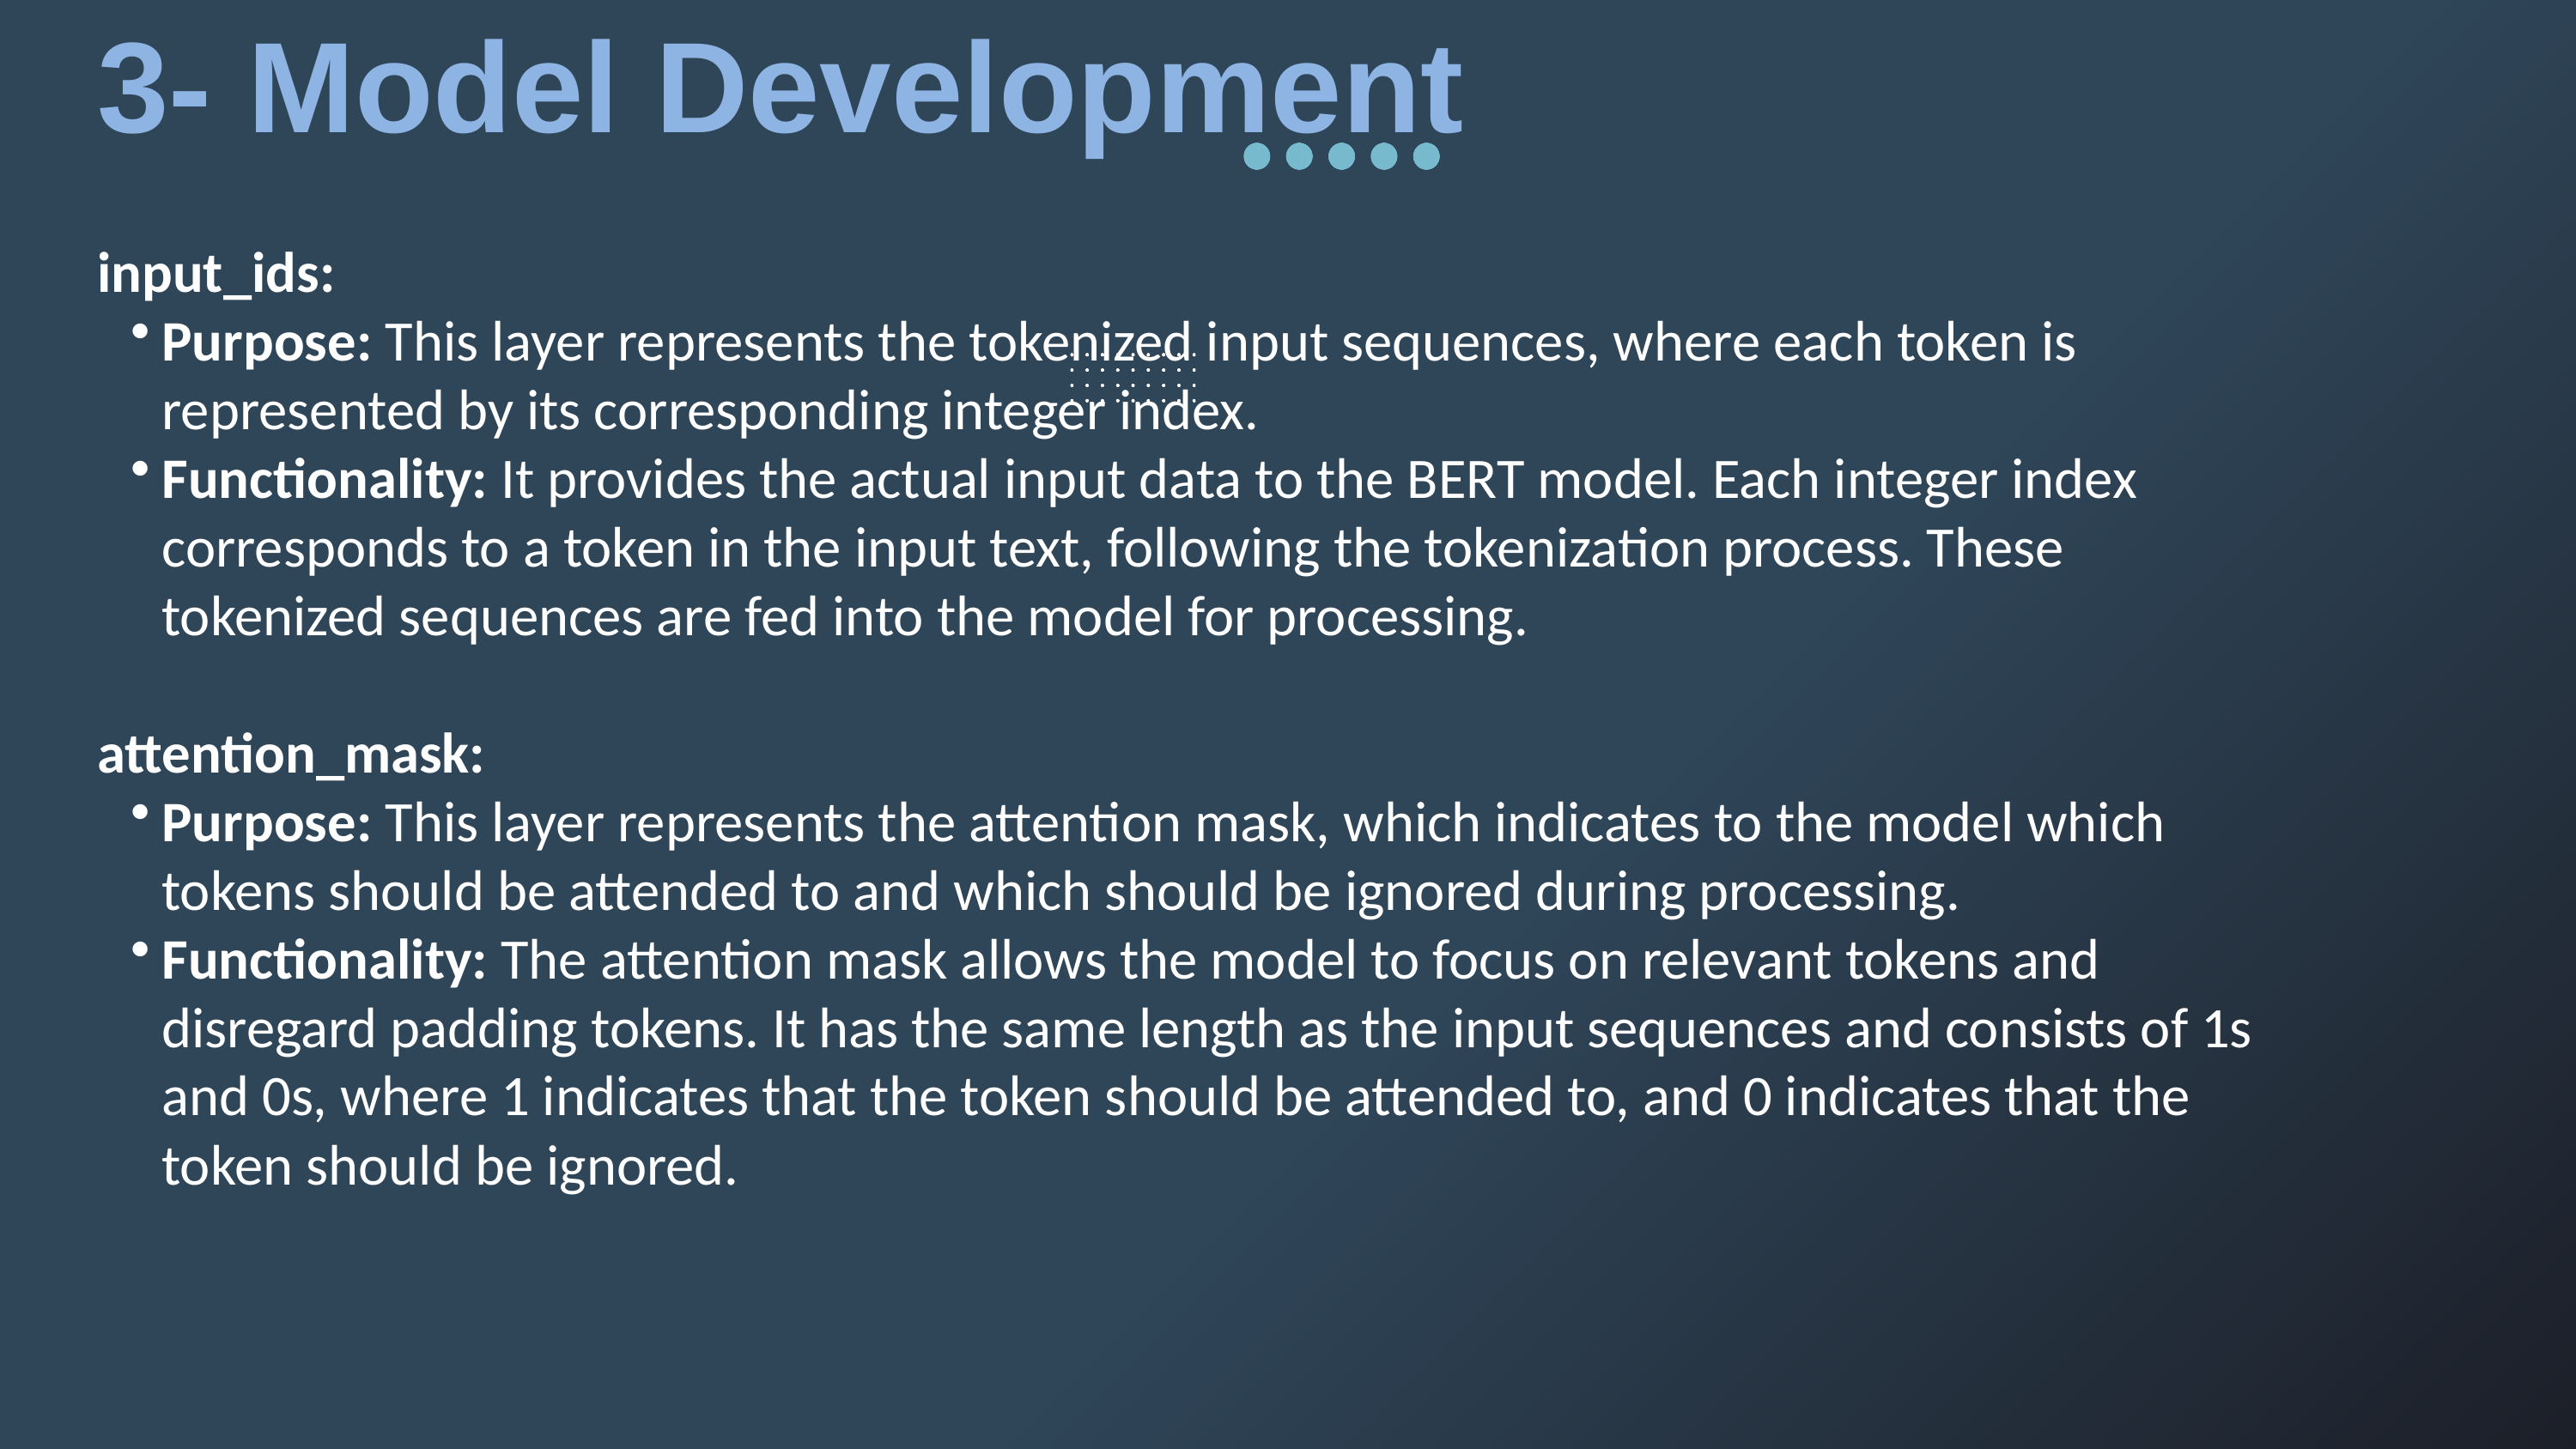

3- Model Development

input_ids:
Purpose: This layer represents the tokenized input sequences, where each token is represented by its corresponding integer index.
Functionality: It provides the actual input data to the BERT model. Each integer index corresponds to a token in the input text, following the tokenization process. These tokenized sequences are fed into the model for processing.

attention_mask:
Purpose: This layer represents the attention mask, which indicates to the model which tokens should be attended to and which should be ignored during processing.
Functionality: The attention mask allows the model to focus on relevant tokens and disregard padding tokens. It has the same length as the input sequences and consists of 1s and 0s, where 1 indicates that the token should be attended to, and 0 indicates that the token should be ignored.